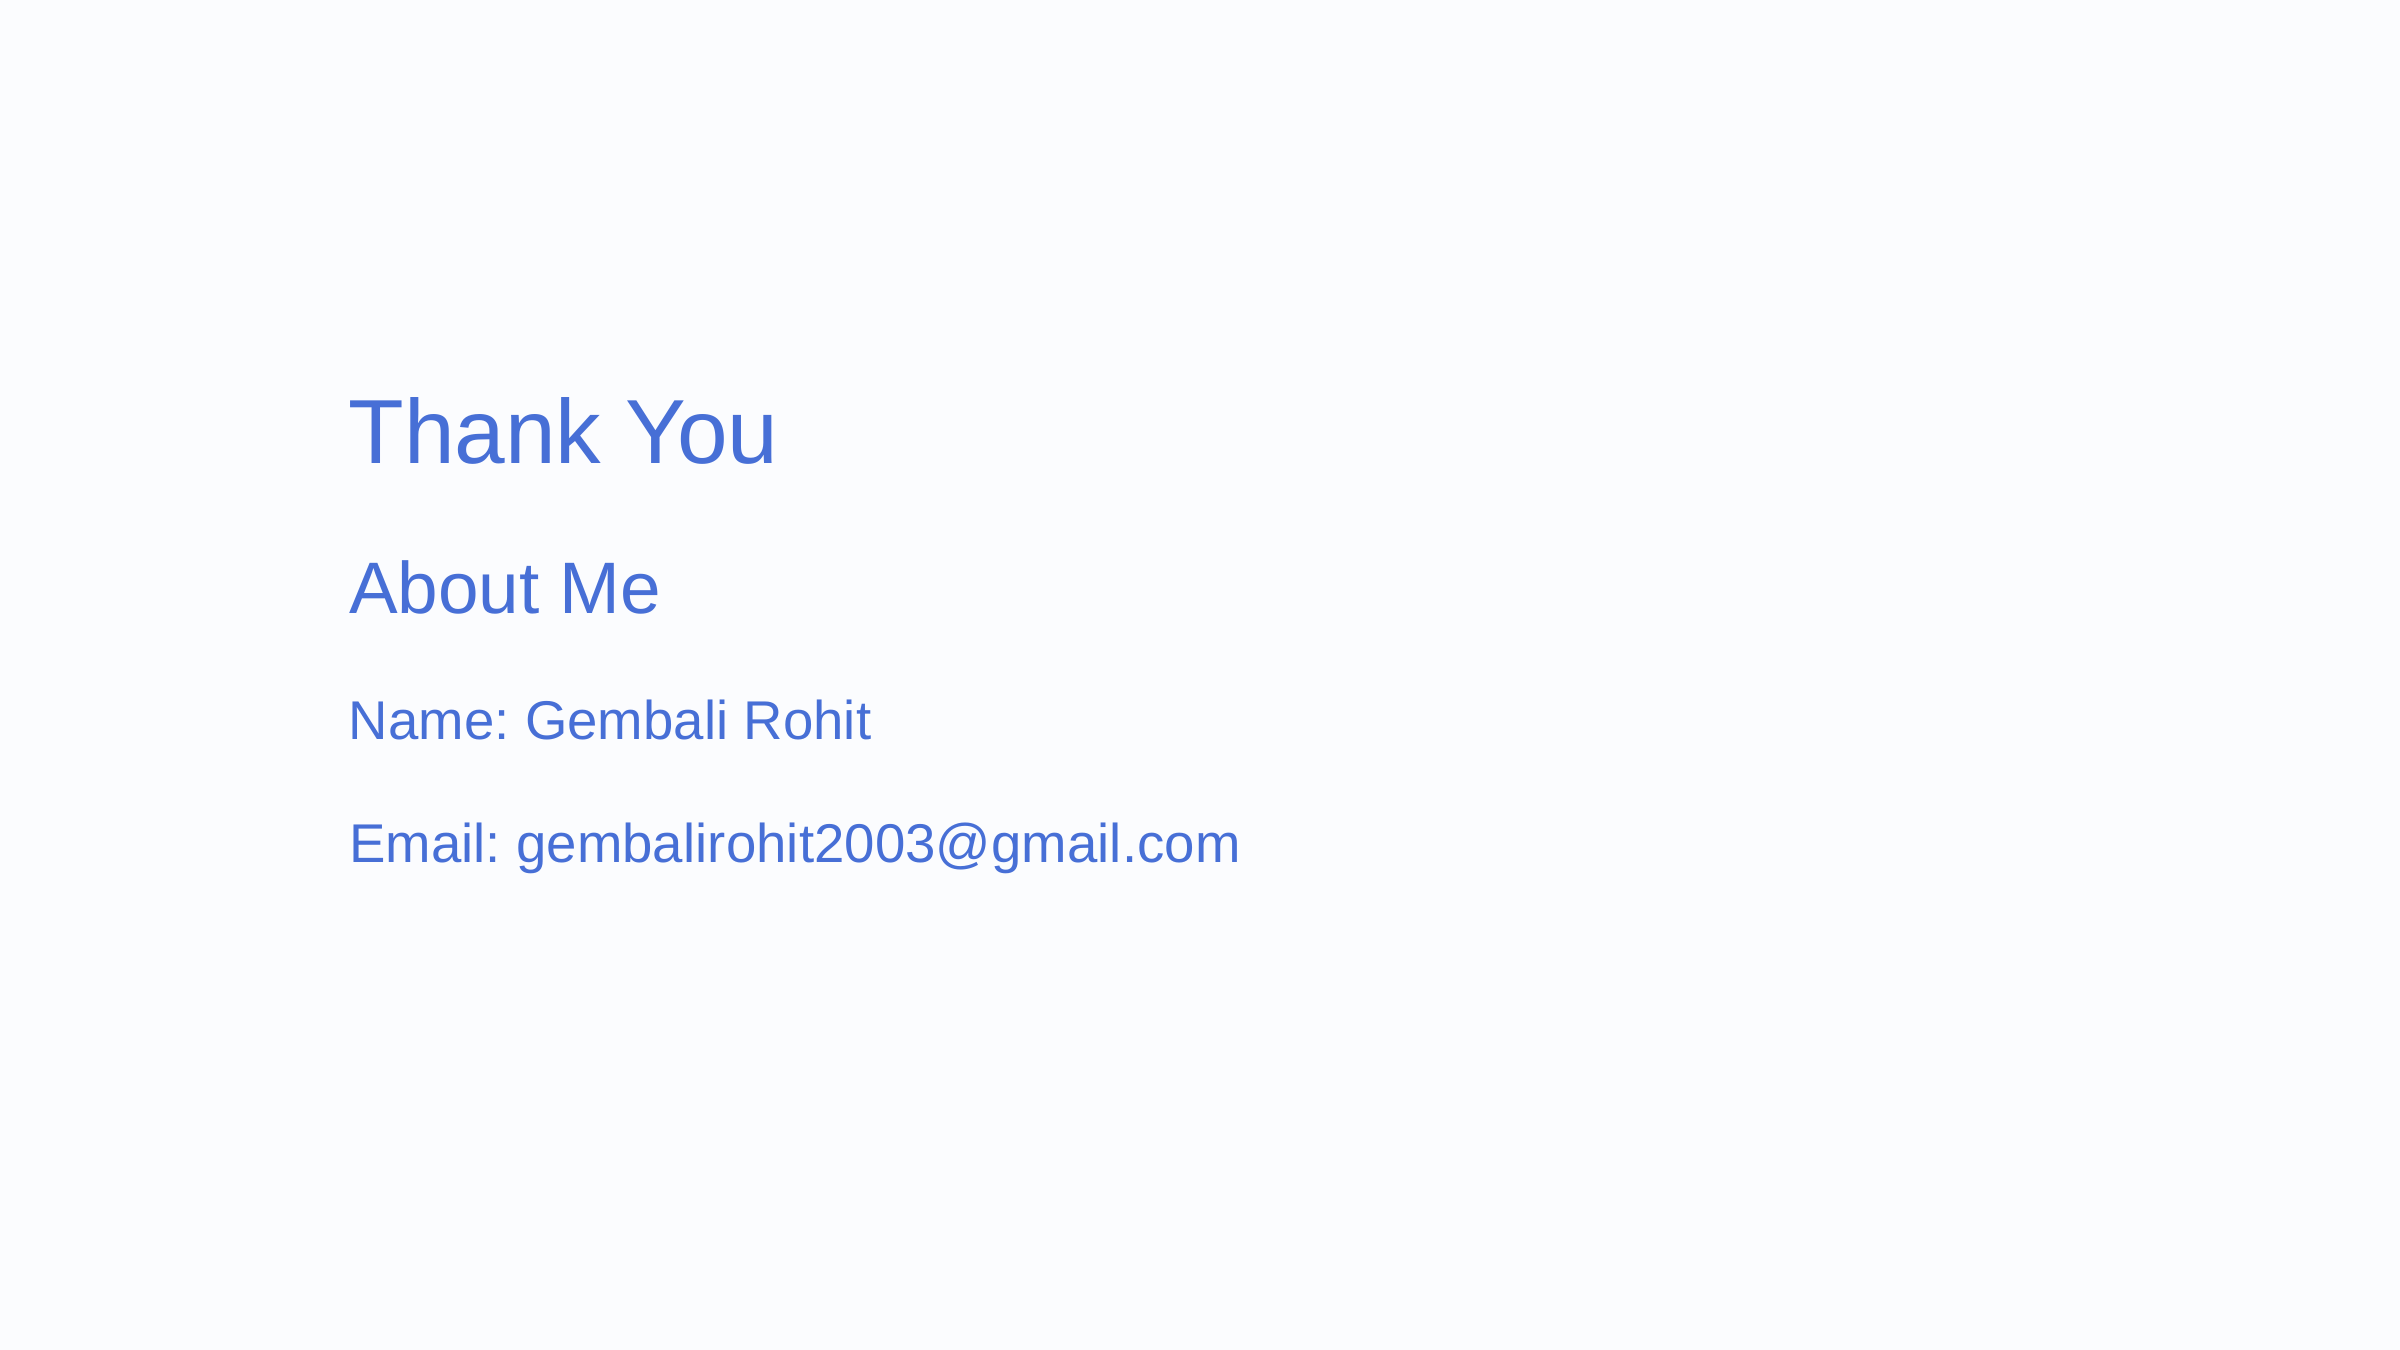

Thank You
About Me
Name: Gembali Rohit
Email: gembalirohit2003@gmail.com